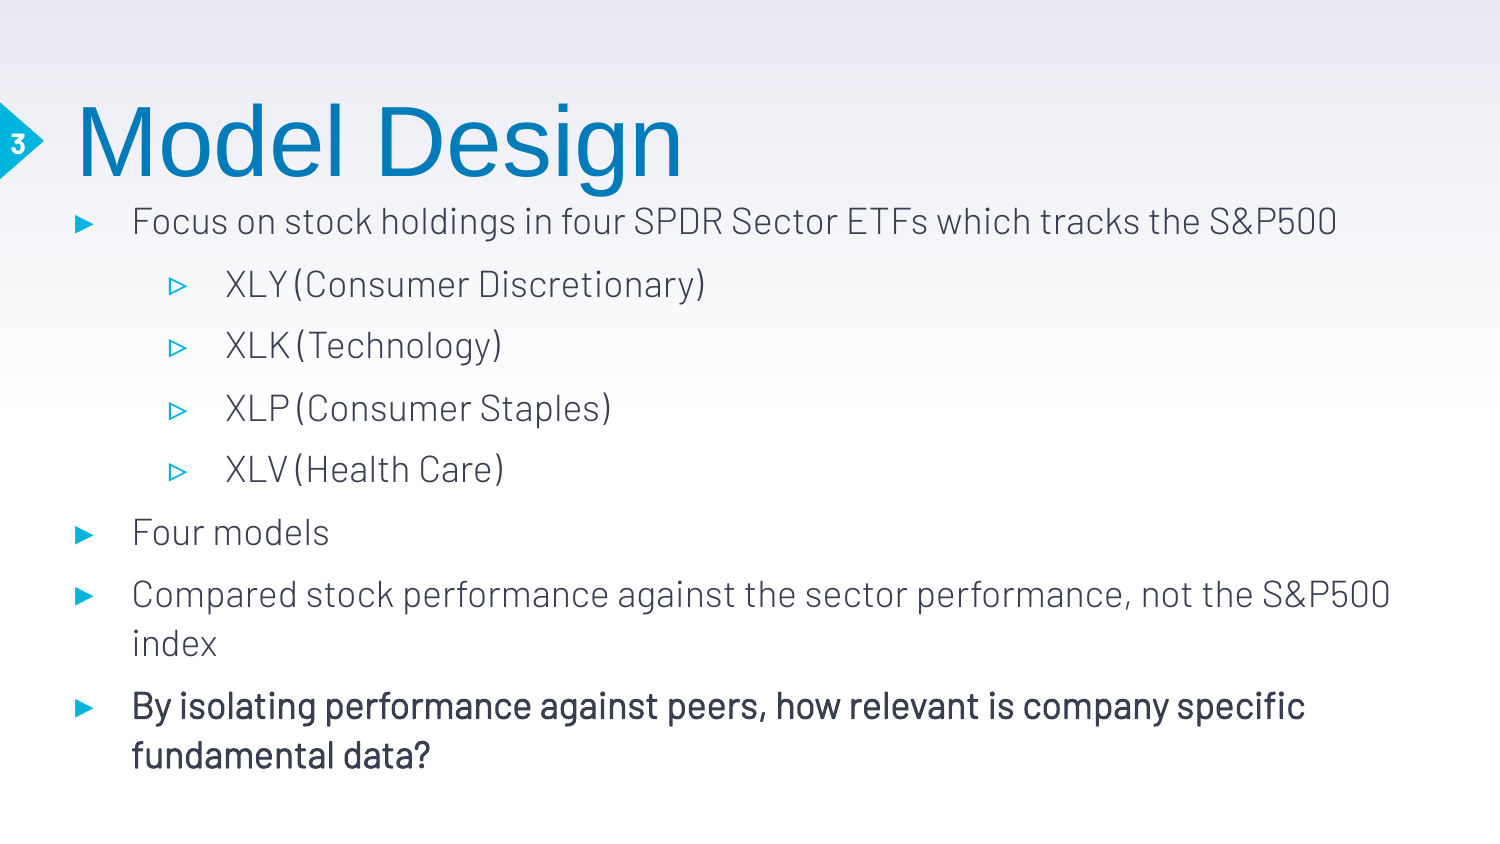

# Model Design
3
Focus on stock holdings in four SPDR Sector ETFs which tracks the S&P500
XLY (Consumer Discretionary)
XLK (Technology)
XLP (Consumer Staples)
XLV (Health Care)
Four models
Compared stock performance against the sector performance, not the S&P500 index
By isolating performance against peers, how relevant is company specific fundamental data?

14